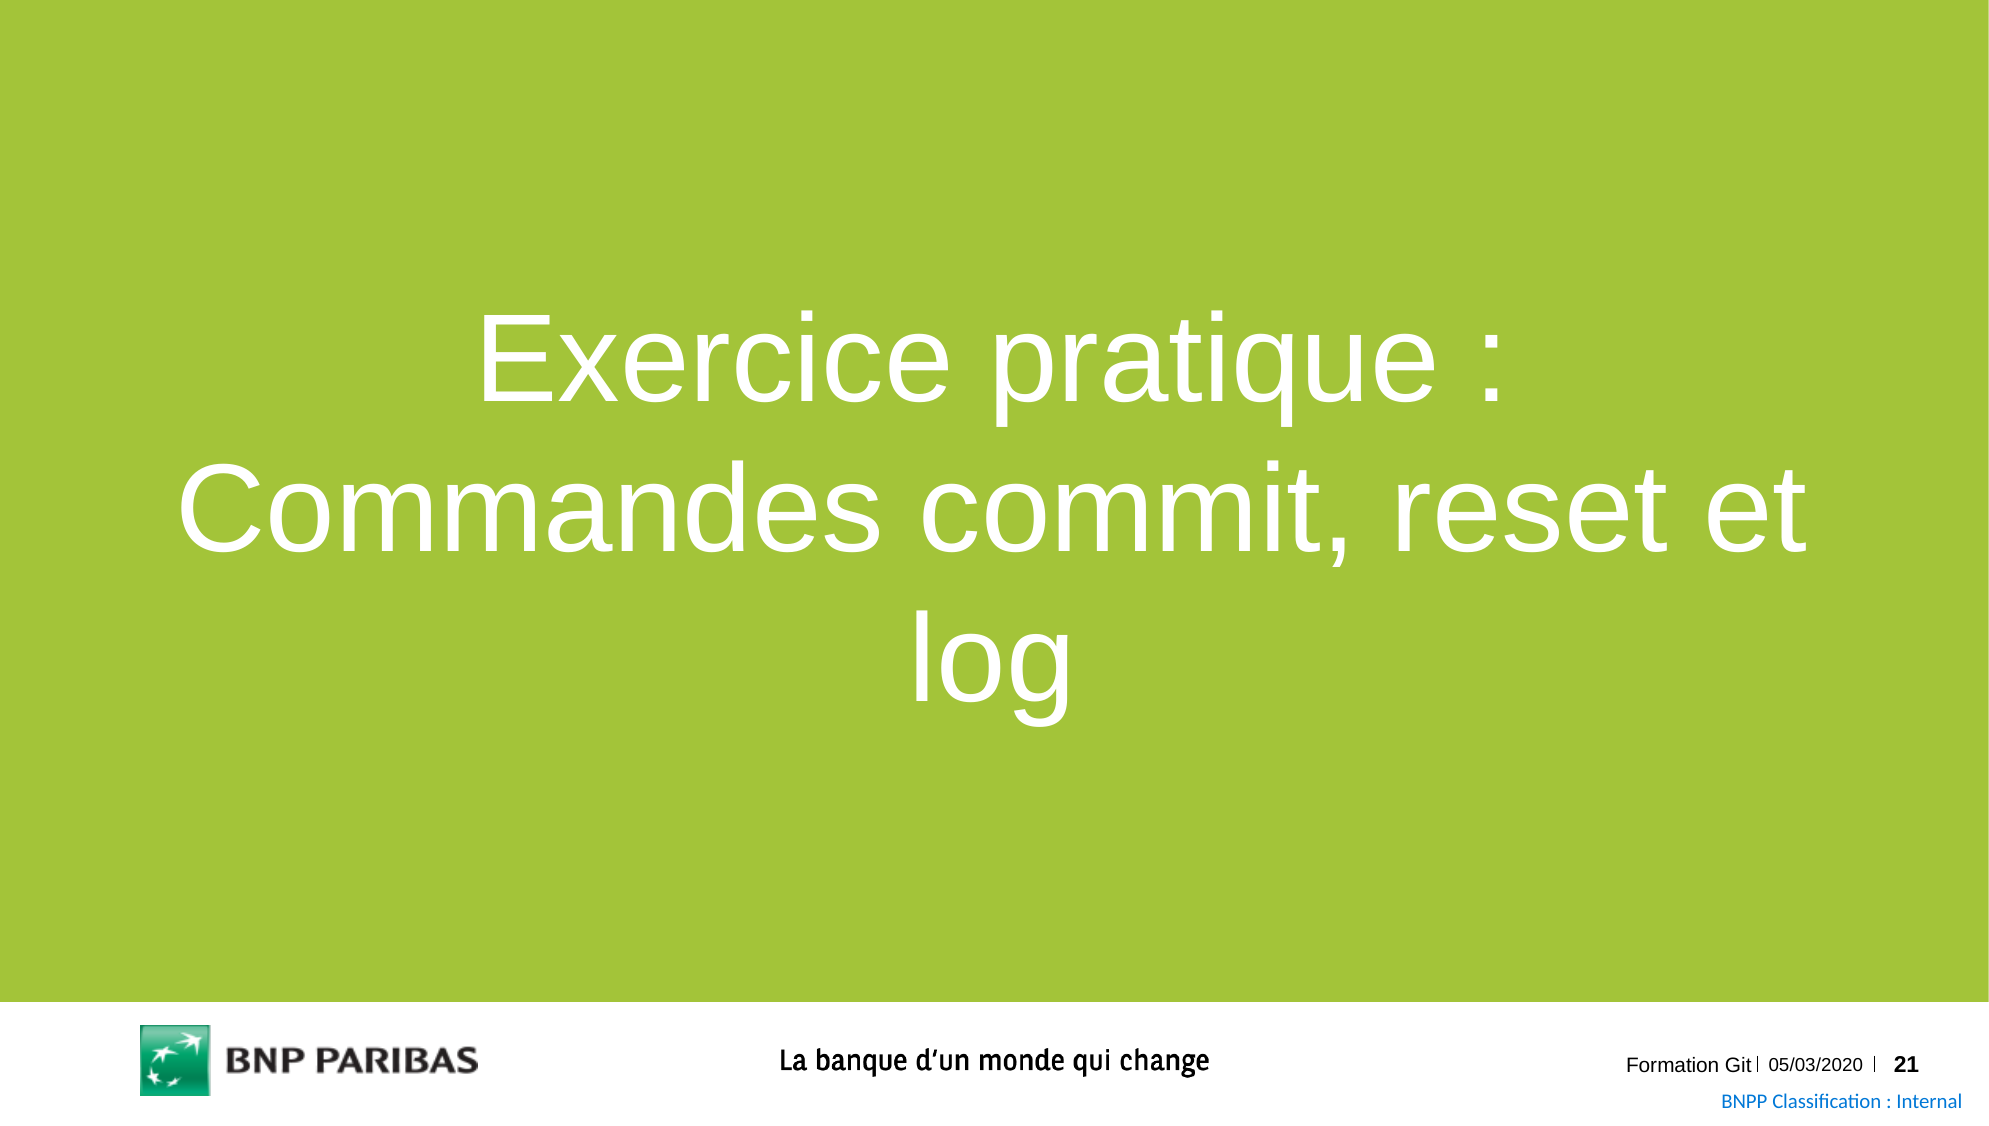

Exercice pratique :
Commandes commit, reset et log
Formation Git
05/03/2020
21